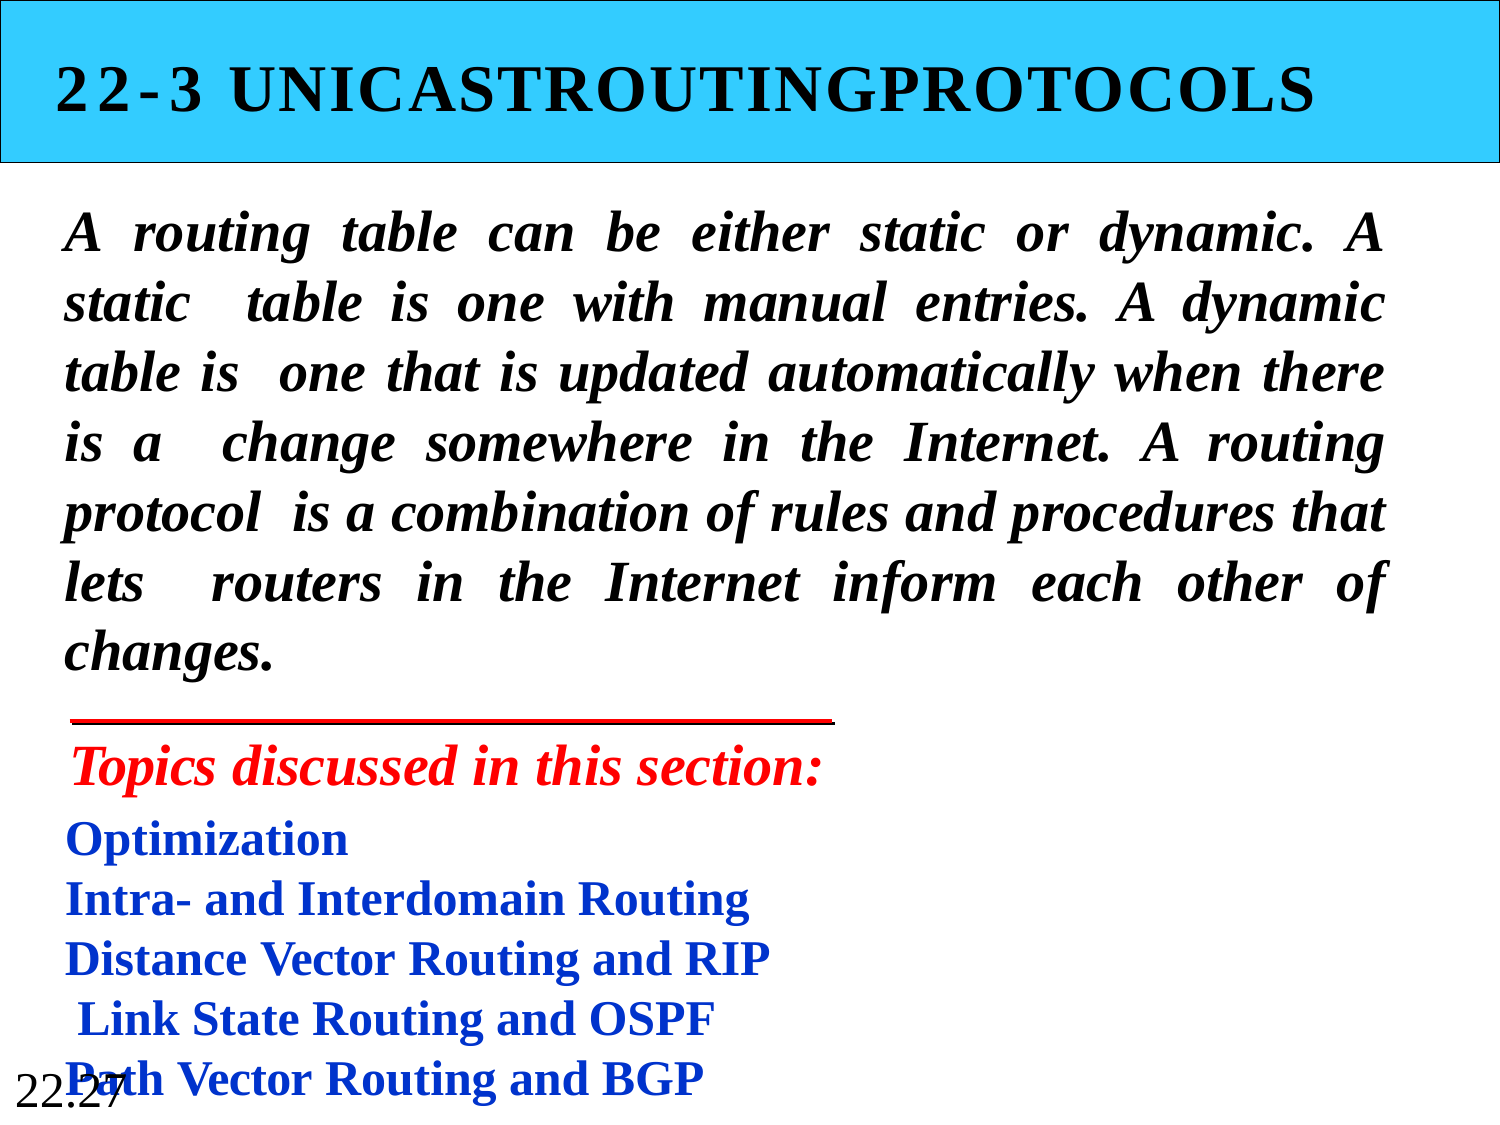

# 22-3 UNICASTROUTINGPROTOCOLS
A routing table can be either static or dynamic. A static  table is one with manual entries. A dynamic table is  one that is updated automatically when there is a  change somewhere in the Internet. A routing protocol  is a combination of rules and procedures that lets  routers in the Internet inform each other of changes.
Topics discussed in this section:
Optimization
Intra- and Interdomain Routing  Distance Vector Routing and RIP  Link State Routing and OSPF  Path Vector Routing and BGP

22.27